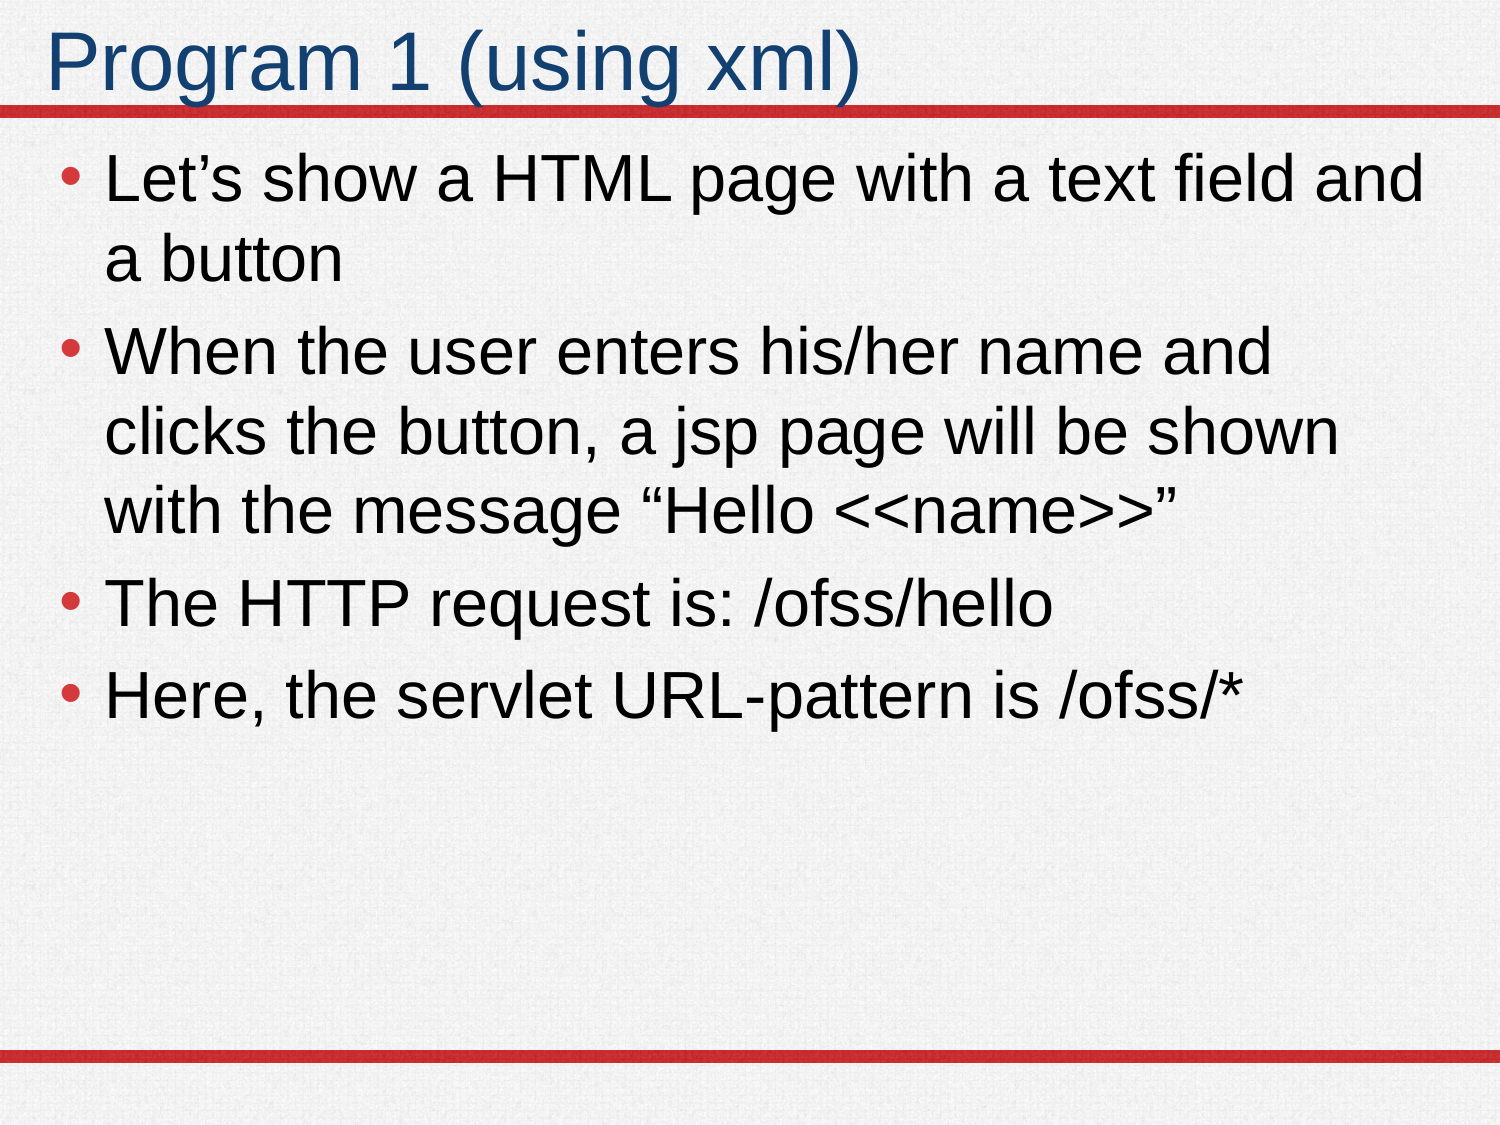

# Program 1 (using xml)
Let’s show a HTML page with a text field and a button
When the user enters his/her name and clicks the button, a jsp page will be shown with the message “Hello <<name>>”
The HTTP request is: /ofss/hello
Here, the servlet URL-pattern is /ofss/*